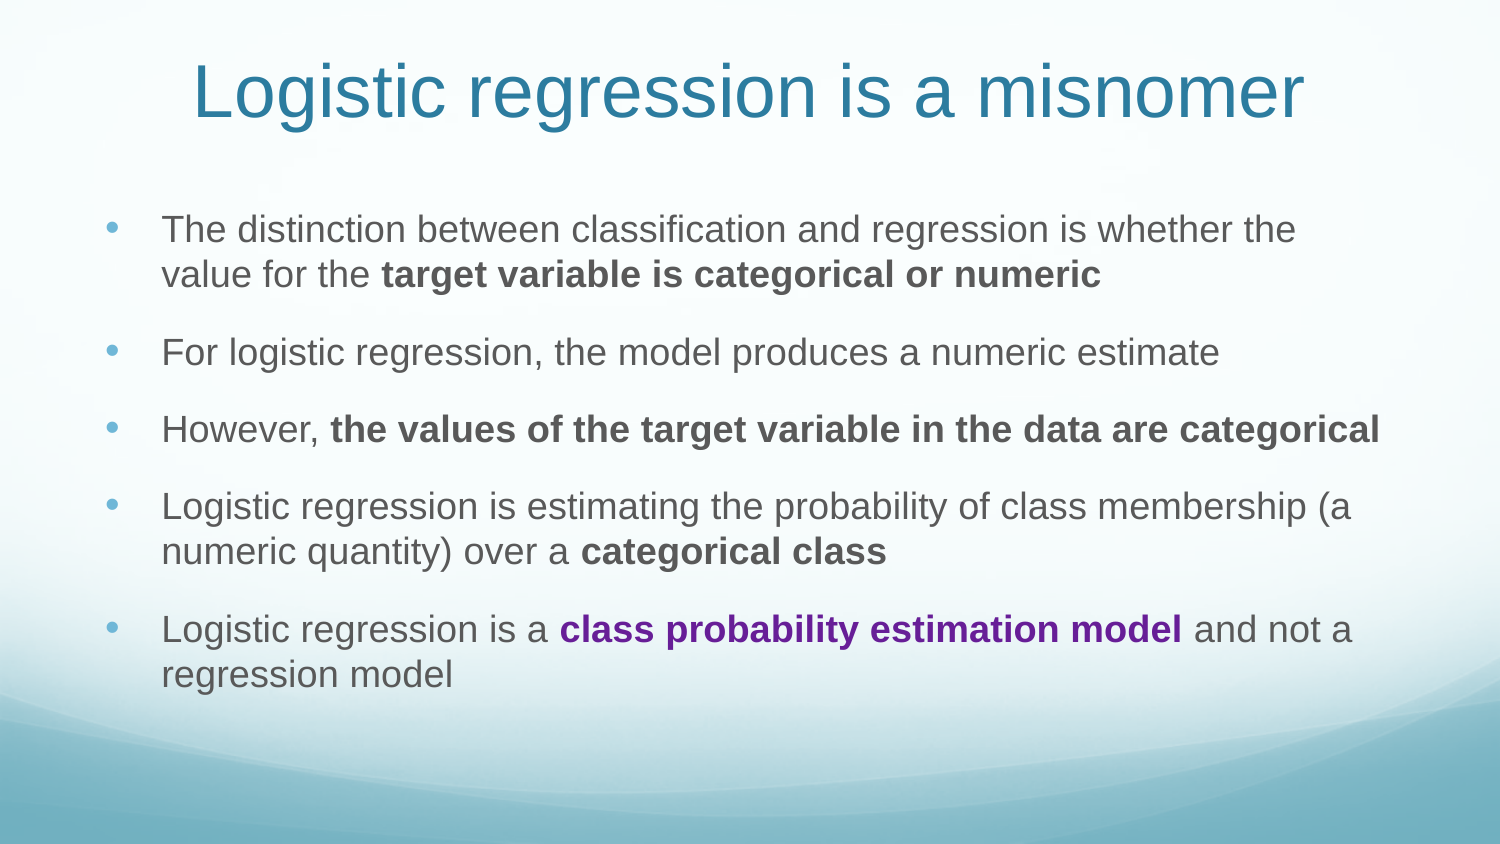

# Logistic regression is a misnomer
The distinction between classification and regression is whether the value for the target variable is categorical or numeric
For logistic regression, the model produces a numeric estimate
However, the values of the target variable in the data are categorical
Logistic regression is estimating the probability of class membership (a numeric quantity) over a categorical class
Logistic regression is a class probability estimation model and not a regression model